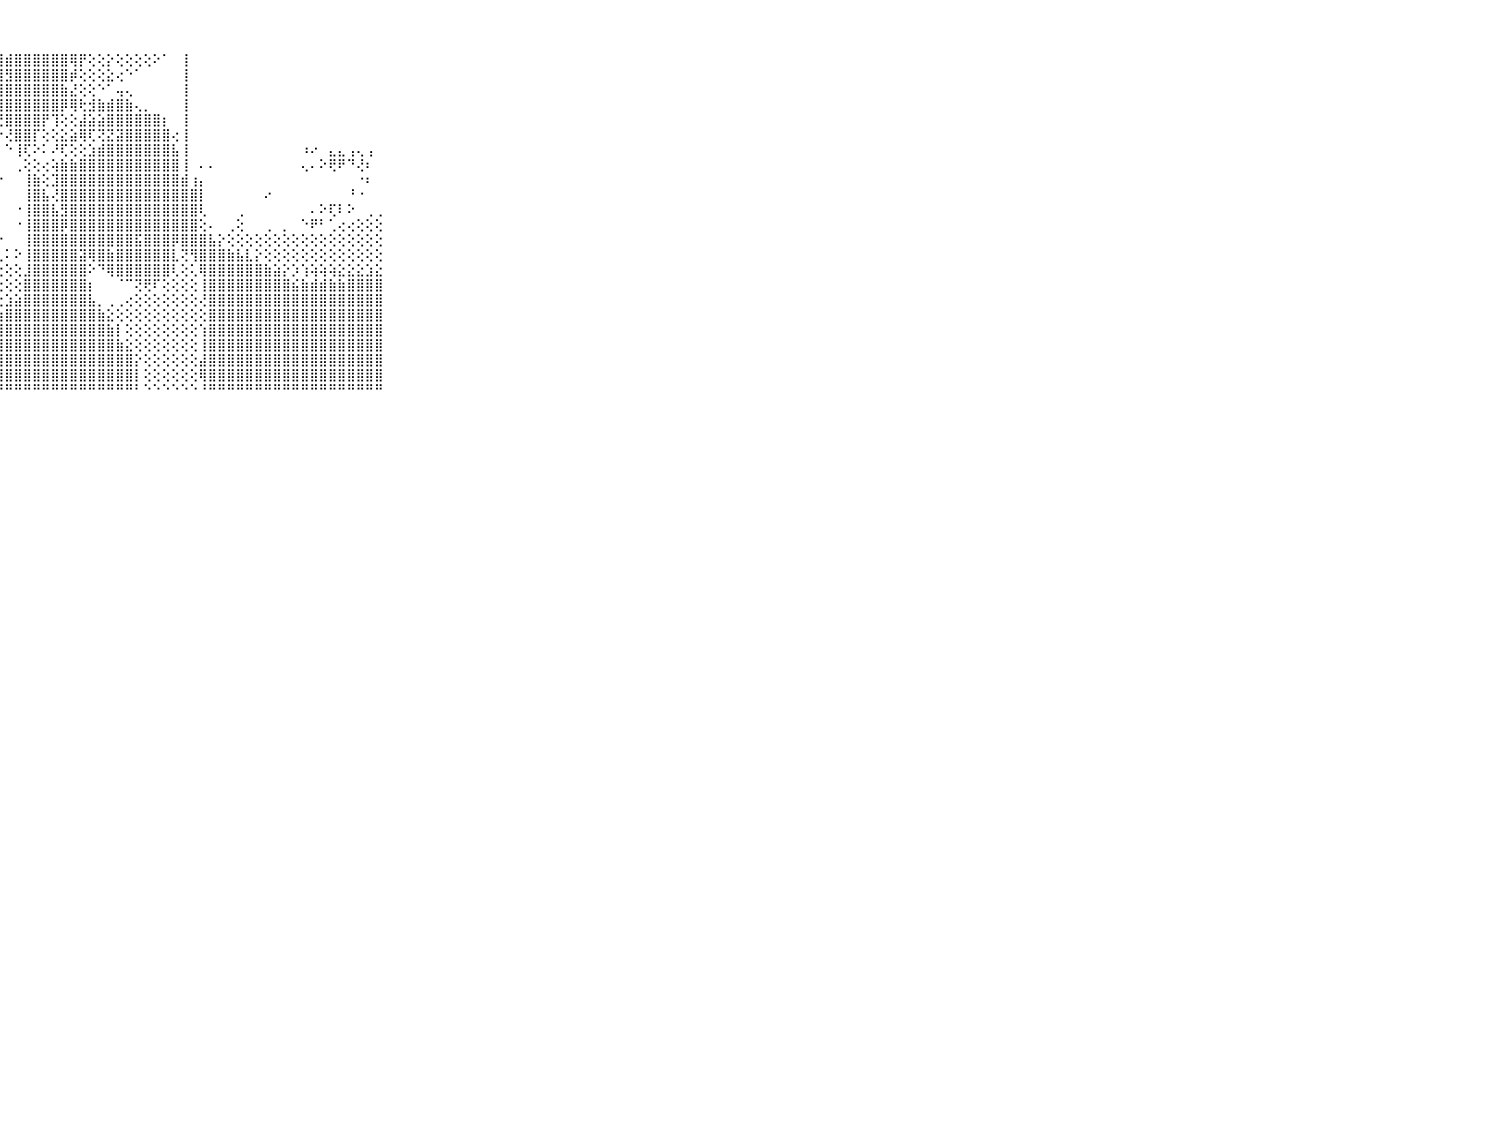

⠀⠀⠀⠀⠀⠀⠀⠀⠀⠀⠀⣿⣿⣿⣿⣿⣿⣿⣿⣿⣿⣿⣿⣿⢕⢕⣾⣽⣾⣿⣿⣿⣿⣿⣿⢿⡟⢕⢕⡕⢕⢕⢕⢕⠕⠁⠀⢸⠀⠀⠀⠀⠀⠀⠀⠀⠀⠀⠀⠀⠀⠀⠀⠀⠀⠀⠀⠀⠀⠀⠀⠀⠀⠀⠀⠀⠀⠀⠀⠀⠀
⠀⠀⠀⠀⠀⠀⠀⠀⠀⠀⠀⣿⣿⣿⣿⣿⣿⣿⣿⣿⣿⣿⣿⣿⣕⣵⣿⣿⣻⣿⣿⣿⣿⣿⣿⡾⢕⢕⢕⣕⢔⠑⠁⠀⠀⠀⠀⢸⠀⠀⠀⠀⠀⠀⠀⠀⠀⠀⠀⠀⠀⠀⠀⠀⠀⠀⠀⠀⠀⠀⠀⠀⠀⠀⠀⠀⠀⠀⠀⠀⠀
⠀⠀⠀⠀⠀⠀⠀⠀⠀⠀⠀⣿⣿⣿⣿⣿⣿⣿⣿⣿⣿⣿⣿⣿⣿⣿⣿⣿⣿⣿⣿⣿⣿⣿⣷⣜⢕⢕⠑⠁⢤⢄⠀⠀⠀⠀⠀⢸⠀⠀⠀⠀⠀⠀⠀⠀⠀⠀⠀⠀⠀⠀⠀⠀⠀⠀⠀⠀⠀⠀⠀⠀⠀⠀⠀⠀⠀⠀⠀⠀⠀
⠀⠀⠀⠀⠀⠀⠀⠀⠀⠀⠀⣿⣿⣿⣿⣿⣿⣿⣿⣿⣿⣿⣿⣿⣿⣿⣿⣿⣿⣿⣿⣿⣿⣿⡿⢿⢗⣺⣷⣾⣿⣷⢄⡀⠀⠀⠀⢸⠀⠀⠀⠀⠀⠀⠀⠀⠀⠀⠀⠀⠀⠀⠀⠀⠀⠀⠀⠀⠀⠀⠀⠀⠀⠀⠀⠀⠀⠀⠀⠀⠀
⠀⠀⠀⠀⠀⠀⠀⠀⠀⠀⠀⣿⣿⣿⣿⣿⣿⣿⣿⣿⣿⣿⣿⣿⢏⠝⢝⢝⣿⣿⣿⣿⡟⢹⢕⢕⣼⣵⣵⣿⣿⣿⣿⣿⣿⡆⠀⢸⠀⠀⠀⠀⠀⠀⠀⠀⠀⠀⠀⠀⠀⠀⠀⠀⠀⠀⠀⠀⠀⠀⠀⠀⠀⠀⠀⠀⠀⠀⠀⠀⠀
⠀⠀⠀⠀⠀⠀⠀⠀⠀⠀⠀⣿⣿⣿⣿⣿⣿⣿⣿⣿⣿⣿⣿⢇⢕⢑⠅⠕⢜⣿⣿⡏⢕⢕⣕⣵⢿⢏⢝⣝⣽⣿⣿⣿⣿⣿⢔⢸⠀⠀⠀⠀⠀⠀⠀⠀⠀⠀⠀⠀⠀⠀⠀⠀⠀⠀⠀⠀⠀⠀⠀⠀⠀⠀⠀⠀⠀⠀⠀⠀⠀
⠀⠀⠀⠀⠀⠀⠀⠀⠀⠀⠀⣿⣿⣿⣿⣿⣿⣿⣿⣿⣿⣿⣿⡕⠁⠀⠀⠁⠑⢸⢏⠕⠅⠜⢏⢕⢕⣱⣾⣿⣿⣿⣿⣿⣿⣿⣧⢸⠀⠀⠀⠀⠀⠀⠀⠀⠀⠀⠀⠀⠰⠔⠀⣄⣄⢠⢄⢠⠀⠀⠀⠀⠀⠀⠀⠀⠀⠀⠀⠀⠀
⠀⠀⠀⠀⠀⠀⠀⠀⠀⠀⠀⣿⣿⣿⣿⣿⣿⣿⣿⣿⣿⣿⣿⣷⢄⠀⠀⠀⠀⢀⢕⢕⢔⢵⣷⣷⣿⣿⣿⣿⣿⣿⣿⣿⣿⣿⣿⢸⠀⠄⠄⠀⠀⠀⠀⠀⠀⠀⠀⠀⢄⠄⠕⢟⠟⠙⢜⠆⠀⠀⠀⠀⠀⠀⠀⠀⠀⠀⠀⠀⠀
⠀⠀⠀⠀⠀⠀⠀⠀⠀⠀⠀⣿⣿⣿⣿⣿⣿⣿⣿⣿⣿⣿⣿⣿⡕⢐⠀⠐⠀⠀⢸⣷⢕⣹⣿⣿⣿⣿⣿⣿⣿⣿⣿⣿⣿⣿⣿⣾⢰⡄⠀⠀⠀⠀⠀⠀⠀⠀⠀⠀⠀⠀⠀⠀⠀⠀⠐⠆⠀⠀⠀⠀⠀⠀⠀⠀⠀⠀⠀⠀⠀
⠀⠀⠀⠀⠀⠀⠀⠀⠀⠀⠀⣿⣿⣿⣿⣿⣿⣿⣿⣿⣿⣿⣿⣿⢇⠕⠀⠀⠀⠀⢸⣿⣧⢜⣿⣿⣿⣿⣿⣿⣿⣿⣿⣿⣿⣿⣿⣿⣿⡇⠀⠀⠀⠀⠀⠀⠔⠀⠀⠀⠀⠀⠀⠀⠀⠘⠐⠀⠀⠀⠀⠀⠀⠀⠀⠀⠀⠀⠀⠀⠀
⠀⠀⠀⠀⠀⠀⠀⠀⠀⠀⠀⣿⣿⣿⣿⣿⣿⣿⣿⣿⣿⣿⣿⣿⢇⠔⢔⠀⠀⠐⢸⣿⣿⣧⣻⣿⣿⣿⣿⣿⣿⣿⣿⣿⣿⣿⣿⣿⣿⢇⠀⠀⠀⢀⠀⠀⠀⠀⠀⠀⠀⠄⠕⢏⠇⠕⠀⢀⢀⠀⠀⠀⠀⠀⠀⠀⠀⠀⠀⠀⠀
⠀⠀⠀⠀⠀⠀⠀⠀⠀⠀⠀⣿⣿⣿⣿⣿⣿⣿⣿⣿⣿⣿⣿⣿⢕⢕⠕⠀⠀⠐⢸⣿⣿⣿⡿⣿⣿⣿⣿⣿⣿⣿⣿⣿⣿⣿⣿⣿⣿⢕⠄⠀⢀⢕⠀⠀⢀⠀⡀⠀⠑⠟⠃⢁⢔⢔⢕⢕⢕⠀⠀⠀⠀⠀⠀⠀⠀⠀⠀⠀⠀
⠀⠀⠀⠀⠀⠀⠀⠀⠀⠀⠀⣿⣿⣿⣿⣿⣿⣿⣿⣿⣿⣿⣿⡟⢕⢔⠐⠔⠀⠀⢸⣿⣿⣿⣿⣿⣿⣿⣿⣿⣿⣿⣯⣿⣿⣿⡿⣿⣿⣿⣧⡕⢕⢕⢕⢕⢕⢕⢕⢕⢕⢕⢕⢕⢕⢕⢕⢕⢕⠀⠀⠀⠀⠀⠀⠀⠀⠀⠀⠀⠀
⠀⠀⠀⠀⠀⠀⠀⠀⠀⠀⠀⣿⣿⣿⣿⣿⣿⣿⣿⣿⣿⣿⣿⡇⢕⢕⢐⢀⠅⠕⢸⣿⣿⣿⣿⣿⣽⢿⣿⣷⣿⣿⣿⣿⣿⣿⣇⢝⢻⣿⣿⣿⣷⣧⣇⡕⢕⢕⢕⢕⢕⢕⢕⢕⢕⢕⢕⢕⢕⠀⠀⠀⠀⠀⠀⠀⠀⠀⠀⠀⠀
⠀⠀⠀⠀⠀⠀⠀⠀⠀⠀⠀⣿⣿⣿⣿⣿⣿⣿⣿⣿⣿⣿⣿⡇⢕⢕⢕⢔⢕⢕⣸⣿⣿⣿⣿⣿⣿⠕⠙⢿⣿⣿⣿⣿⣿⣿⢇⢕⢅⢿⣿⣿⣿⣿⣿⣿⣷⣵⡕⡱⢱⢵⢵⢵⣕⣕⣕⣱⣕⠀⠀⠀⠀⠀⠀⠀⠀⠀⠀⠀⠀
⠀⠀⠀⠀⠀⠀⠀⠀⠀⠀⠀⣿⣿⣿⣿⣿⣿⣿⣿⣿⣿⣿⣿⡇⢕⢕⢕⢕⢕⢕⣿⣿⣿⣿⣿⣿⣿⡆⠀⠀⠈⠉⢝⢟⠏⢕⢕⢕⢕⢸⣿⣿⣿⣿⣿⣿⣿⣿⣿⣮⣷⣾⣾⣷⣷⣿⣿⣿⣿⠀⠀⠀⠀⠀⠀⠀⠀⠀⠀⠀⠀
⠀⠀⠀⠀⠀⠀⠀⠀⠀⠀⠀⣿⣿⣿⣿⣿⣿⣿⣿⣿⣿⣿⣿⡗⢕⢕⢱⢕⣱⣵⣿⣿⣿⣿⣿⣿⣿⣧⡀⢀⢀⢔⢕⢕⢕⢕⢕⢕⢕⢜⣿⣿⣿⣿⣿⣿⣿⣿⣿⣿⣿⣿⣿⣿⣿⣿⣿⣿⣿⠀⠀⠀⠀⠀⠀⠀⠀⠀⠀⠀⠀
⠀⠀⠀⠀⠀⠀⠀⠀⠀⠀⠀⣿⣿⣿⣿⣿⣿⣿⣿⣿⣿⣿⣿⣕⣕⣜⣱⣵⣿⣿⣿⣿⣿⣿⣿⣿⣿⣿⣷⣕⢕⢕⢕⢕⢕⢕⢕⢕⢕⢕⣿⣿⣿⣿⣿⣿⣿⣿⣿⣿⣿⣿⣿⣿⣿⣿⣿⣿⣿⠀⠀⠀⠀⠀⠀⠀⠀⠀⠀⠀⠀
⠀⠀⠀⠀⠀⠀⠀⠀⠀⠀⠀⣿⣿⣿⣿⣿⣿⣿⣿⣿⣿⣿⣿⣽⣿⣿⣿⣿⣿⣿⣿⣿⣿⣿⣿⣿⣿⣿⣿⣷⡇⢕⢕⢕⢕⢕⢕⢕⢕⢱⣿⣿⣿⣿⣿⣿⣿⣿⣿⣿⣿⣿⣿⣿⣿⣿⣿⣿⣿⠀⠀⠀⠀⠀⠀⠀⠀⠀⠀⠀⠀
⠀⠀⠀⠀⠀⠀⠀⠀⠀⠀⠀⣿⣿⣿⣿⣿⣿⣿⣿⣿⣿⣿⣿⣿⣿⣿⣿⣿⣿⣿⣿⣿⣿⣿⣿⣿⣿⣿⣿⣿⣷⣕⢕⢕⢕⢕⢕⢕⢕⢸⣿⣿⣿⣿⣿⣿⣿⣿⣿⣿⣿⣿⣿⣿⣿⣿⣿⣿⣿⠀⠀⠀⠀⠀⠀⠀⠀⠀⠀⠀⠀
⠀⠀⠀⠀⠀⠀⠀⠀⠀⠀⠀⣿⣿⣿⣿⣿⣿⣿⣿⣿⣿⣿⣿⣿⣿⣿⣿⣿⣿⣿⣿⣿⣿⣿⣿⣿⣿⣿⣿⣿⣿⣿⡕⢕⢕⢕⢕⢕⢕⣼⣿⣿⣿⣿⣿⣿⣿⣿⣿⣿⣿⣿⣿⣿⣿⣿⣿⣿⣿⠀⠀⠀⠀⠀⠀⠀⠀⠀⠀⠀⠀
⠀⠀⠀⠀⠀⠀⠀⠀⠀⠀⠀⣿⣿⣿⣿⣿⣿⣿⣿⣿⣿⣿⣿⣿⣿⣿⣿⣿⣿⣿⣿⣿⣿⣿⣿⣿⣿⣿⣿⣿⣿⣿⡇⢕⢕⢕⢕⢕⢕⢿⣿⣿⣿⣿⣿⣿⣿⣿⣿⣿⣿⣿⣿⣿⣿⣿⣿⣿⣿⠀⠀⠀⠀⠀⠀⠀⠀⠀⠀⠀⠀
⠀⠀⠀⠀⠀⠀⠀⠀⠀⠀⠀⠛⠛⠛⠛⠛⠛⠛⠛⠛⠛⠛⠛⠛⠛⠛⠛⠛⠛⠛⠛⠛⠛⠛⠛⠛⠛⠛⠛⠛⠛⠛⠃⠑⠑⠑⠑⠑⠑⠘⠛⠛⠛⠛⠛⠛⠛⠛⠛⠛⠛⠛⠛⠛⠛⠛⠛⠛⠛⠀⠀⠀⠀⠀⠀⠀⠀⠀⠀⠀⠀